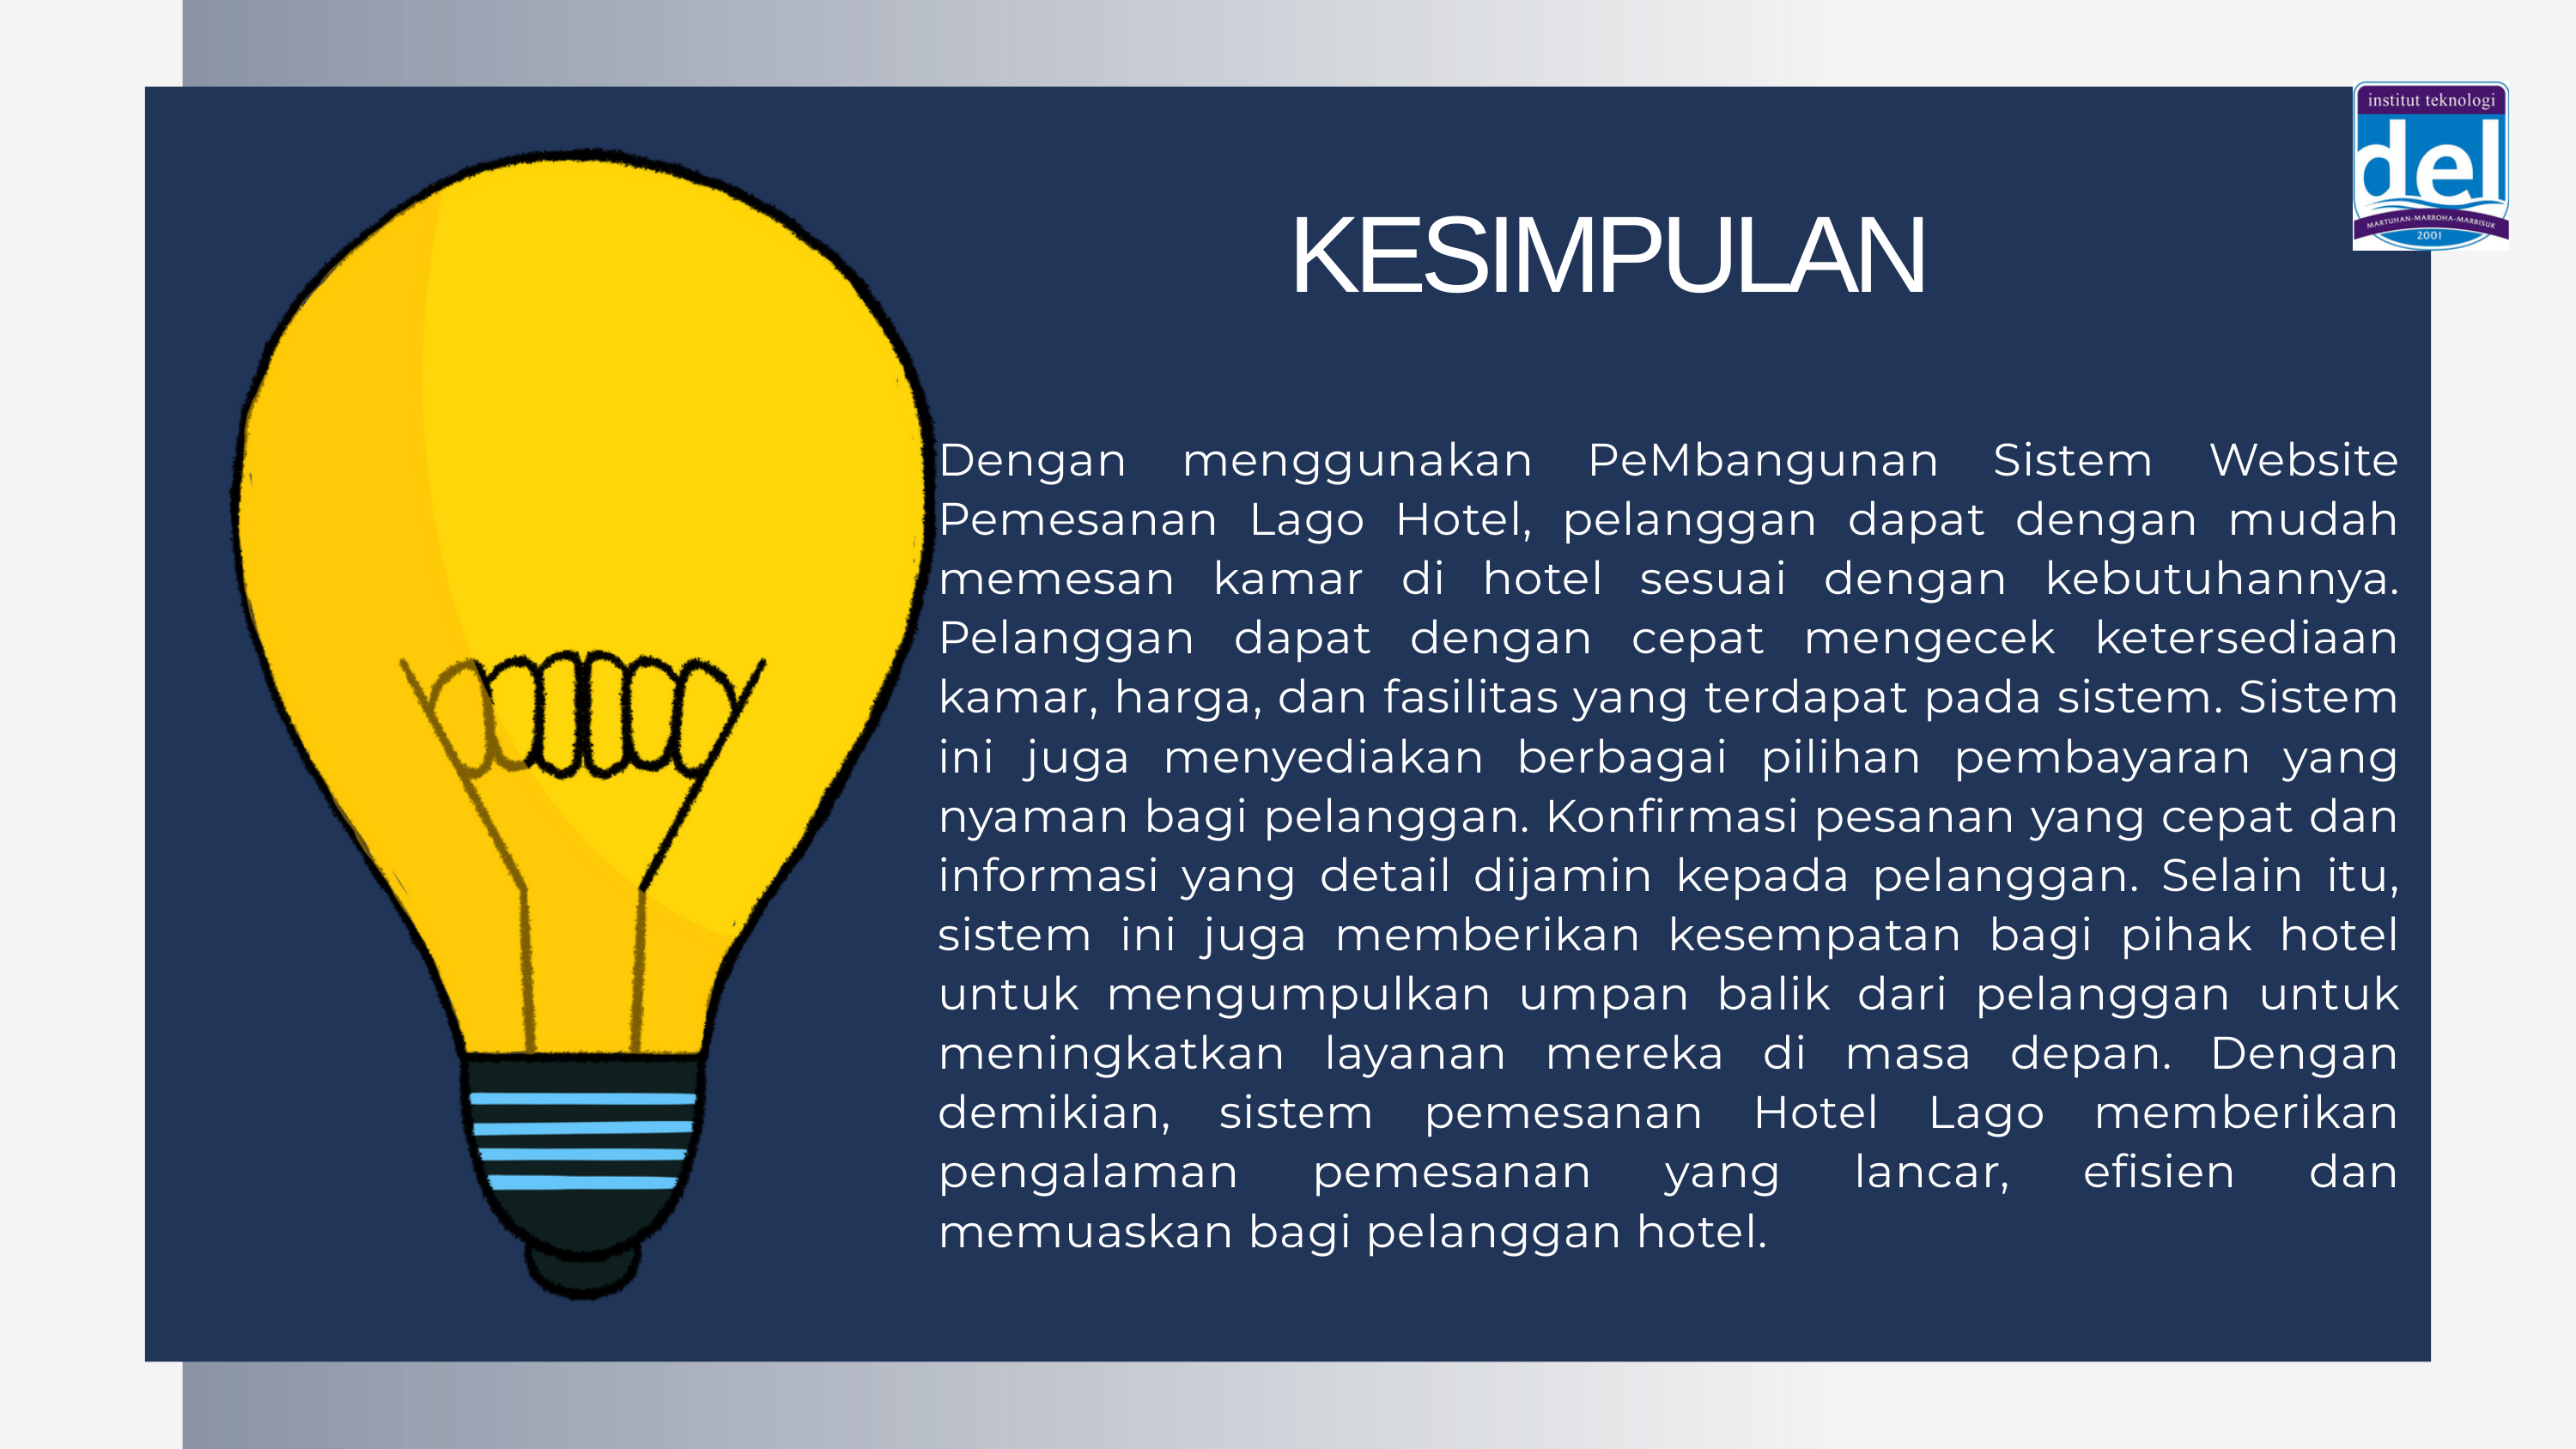

KESIMPULAN
Dengan menggunakan PeMbangunan Sistem Website Pemesanan Lago Hotel, pelanggan dapat dengan mudah memesan kamar di hotel sesuai dengan kebutuhannya. Pelanggan dapat dengan cepat mengecek ketersediaan kamar, harga, dan fasilitas yang terdapat pada sistem. Sistem ini juga menyediakan berbagai pilihan pembayaran yang nyaman bagi pelanggan. Konfirmasi pesanan yang cepat dan informasi yang detail dijamin kepada pelanggan. Selain itu, sistem ini juga memberikan kesempatan bagi pihak hotel untuk mengumpulkan umpan balik dari pelanggan untuk meningkatkan layanan mereka di masa depan. Dengan demikian, sistem pemesanan Hotel Lago memberikan pengalaman pemesanan yang lancar, efisien dan memuaskan bagi pelanggan hotel.